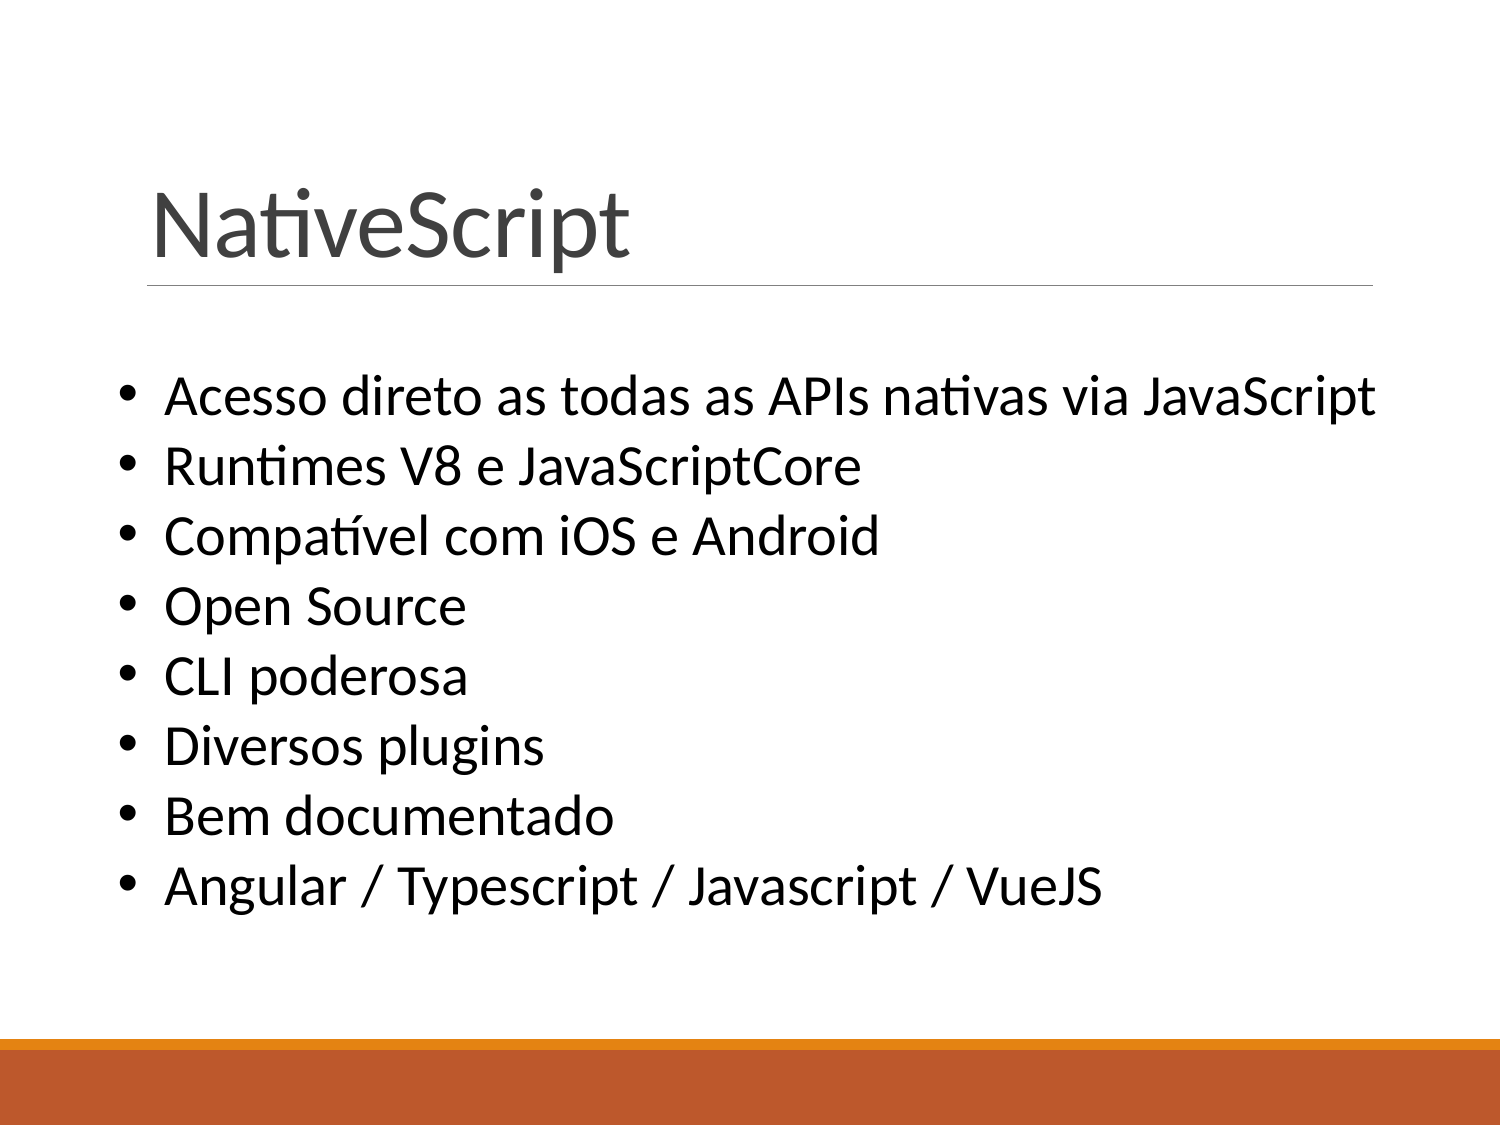

# NativeScript
Acesso direto as todas as APIs nativas via JavaScript
Runtimes V8 e JavaScriptCore
Compatível com iOS e Android
Open Source
CLI poderosa
Diversos plugins
Bem documentado
Angular / Typescript / Javascript / VueJS